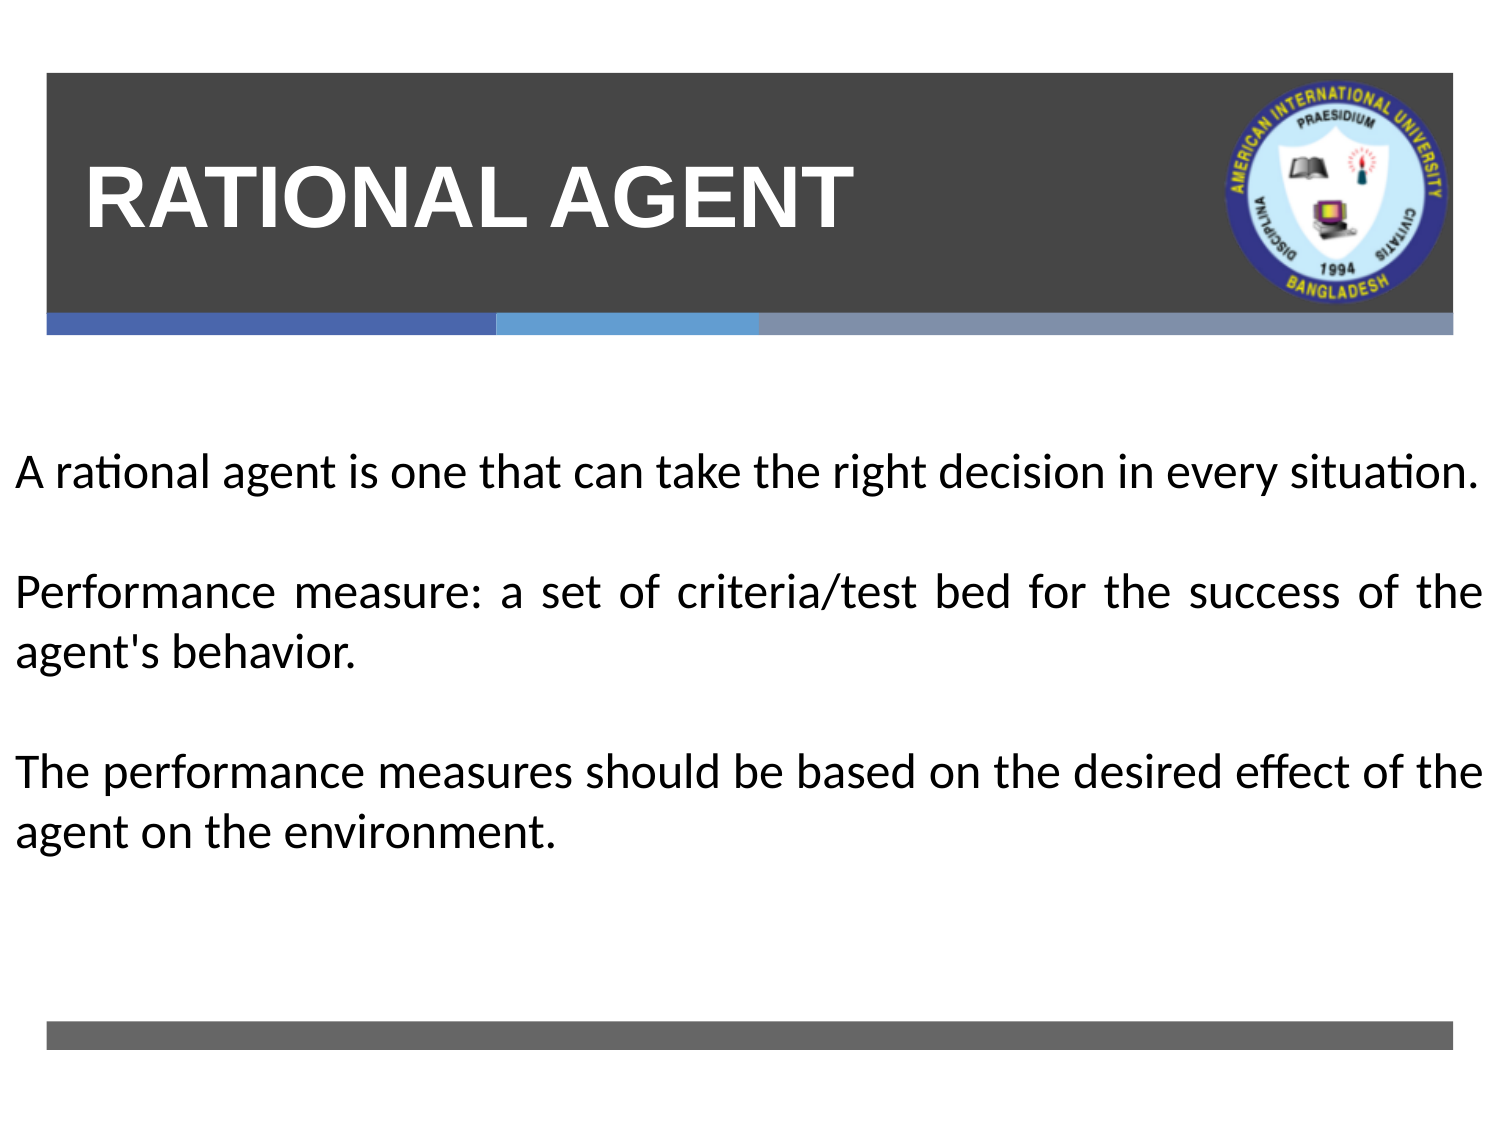

# RATIONAL AGENT
A rational agent is one that can take the right decision in every situation.

Performance measure: a set of criteria/test bed for the success of the agent's behavior.

The performance measures should be based on the desired effect of the agent on the environment.